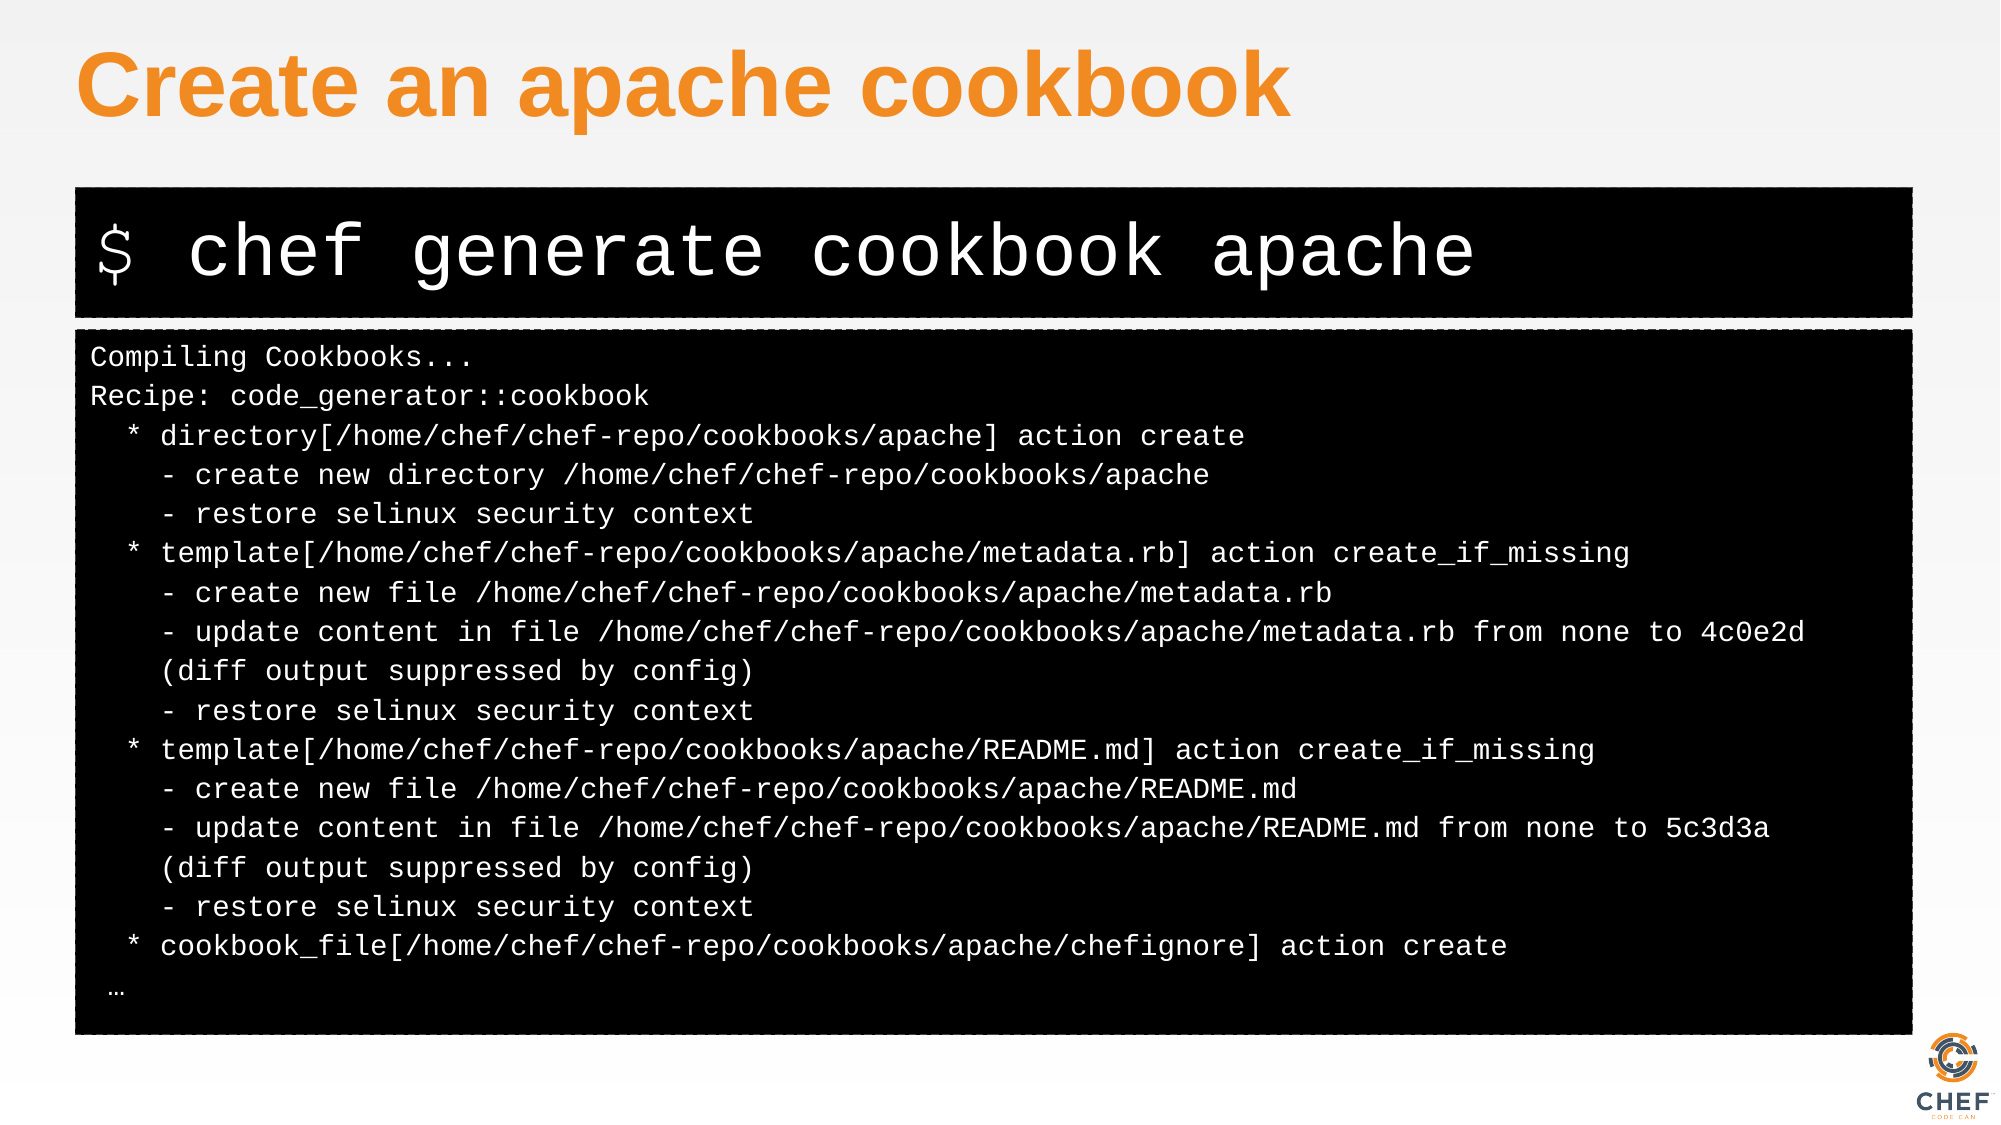

# Create an apache cookbook
chef generate cookbook apache
Compiling Cookbooks...
Recipe: code_generator::cookbook
  * directory[/home/chef/chef-repo/cookbooks/apache] action create
    - create new directory /home/chef/chef-repo/cookbooks/apache
    - restore selinux security context
  * template[/home/chef/chef-repo/cookbooks/apache/metadata.rb] action create_if_missing
    - create new file /home/chef/chef-repo/cookbooks/apache/metadata.rb
    - update content in file /home/chef/chef-repo/cookbooks/apache/metadata.rb from none to 4c0e2d
    (diff output suppressed by config)
    - restore selinux security context
  * template[/home/chef/chef-repo/cookbooks/apache/README.md] action create_if_missing
    - create new file /home/chef/chef-repo/cookbooks/apache/README.md
    - update content in file /home/chef/chef-repo/cookbooks/apache/README.md from none to 5c3d3a
    (diff output suppressed by config)
    - restore selinux security context
  * cookbook_file[/home/chef/chef-repo/cookbooks/apache/chefignore] action create
 …